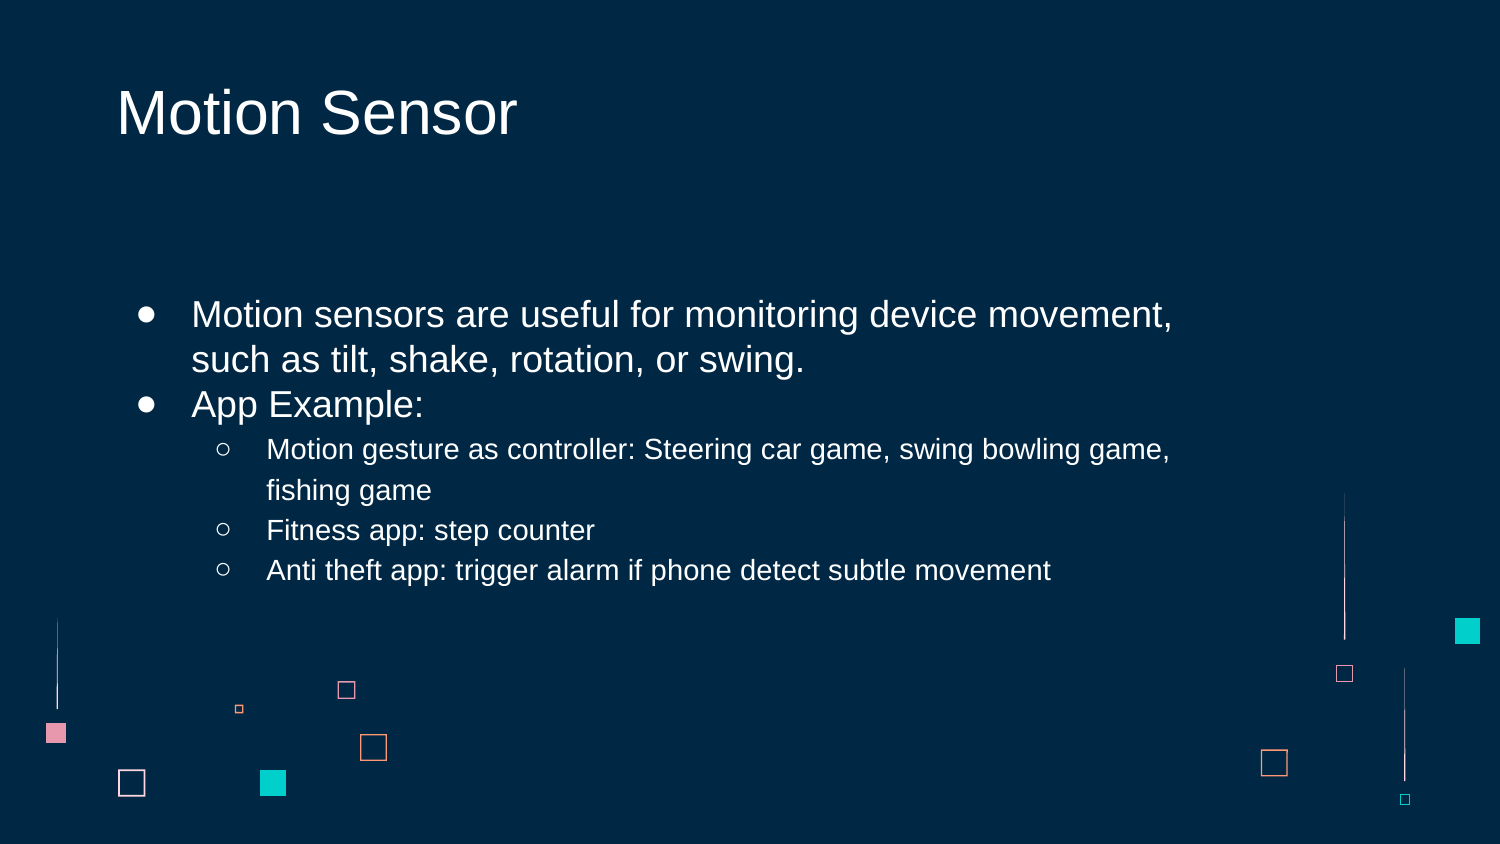

# Motion Sensor
Motion sensors are useful for monitoring device movement, such as tilt, shake, rotation, or swing.
App Example:
Motion gesture as controller: Steering car game, swing bowling game, fishing game
Fitness app: step counter
Anti theft app: trigger alarm if phone detect subtle movement